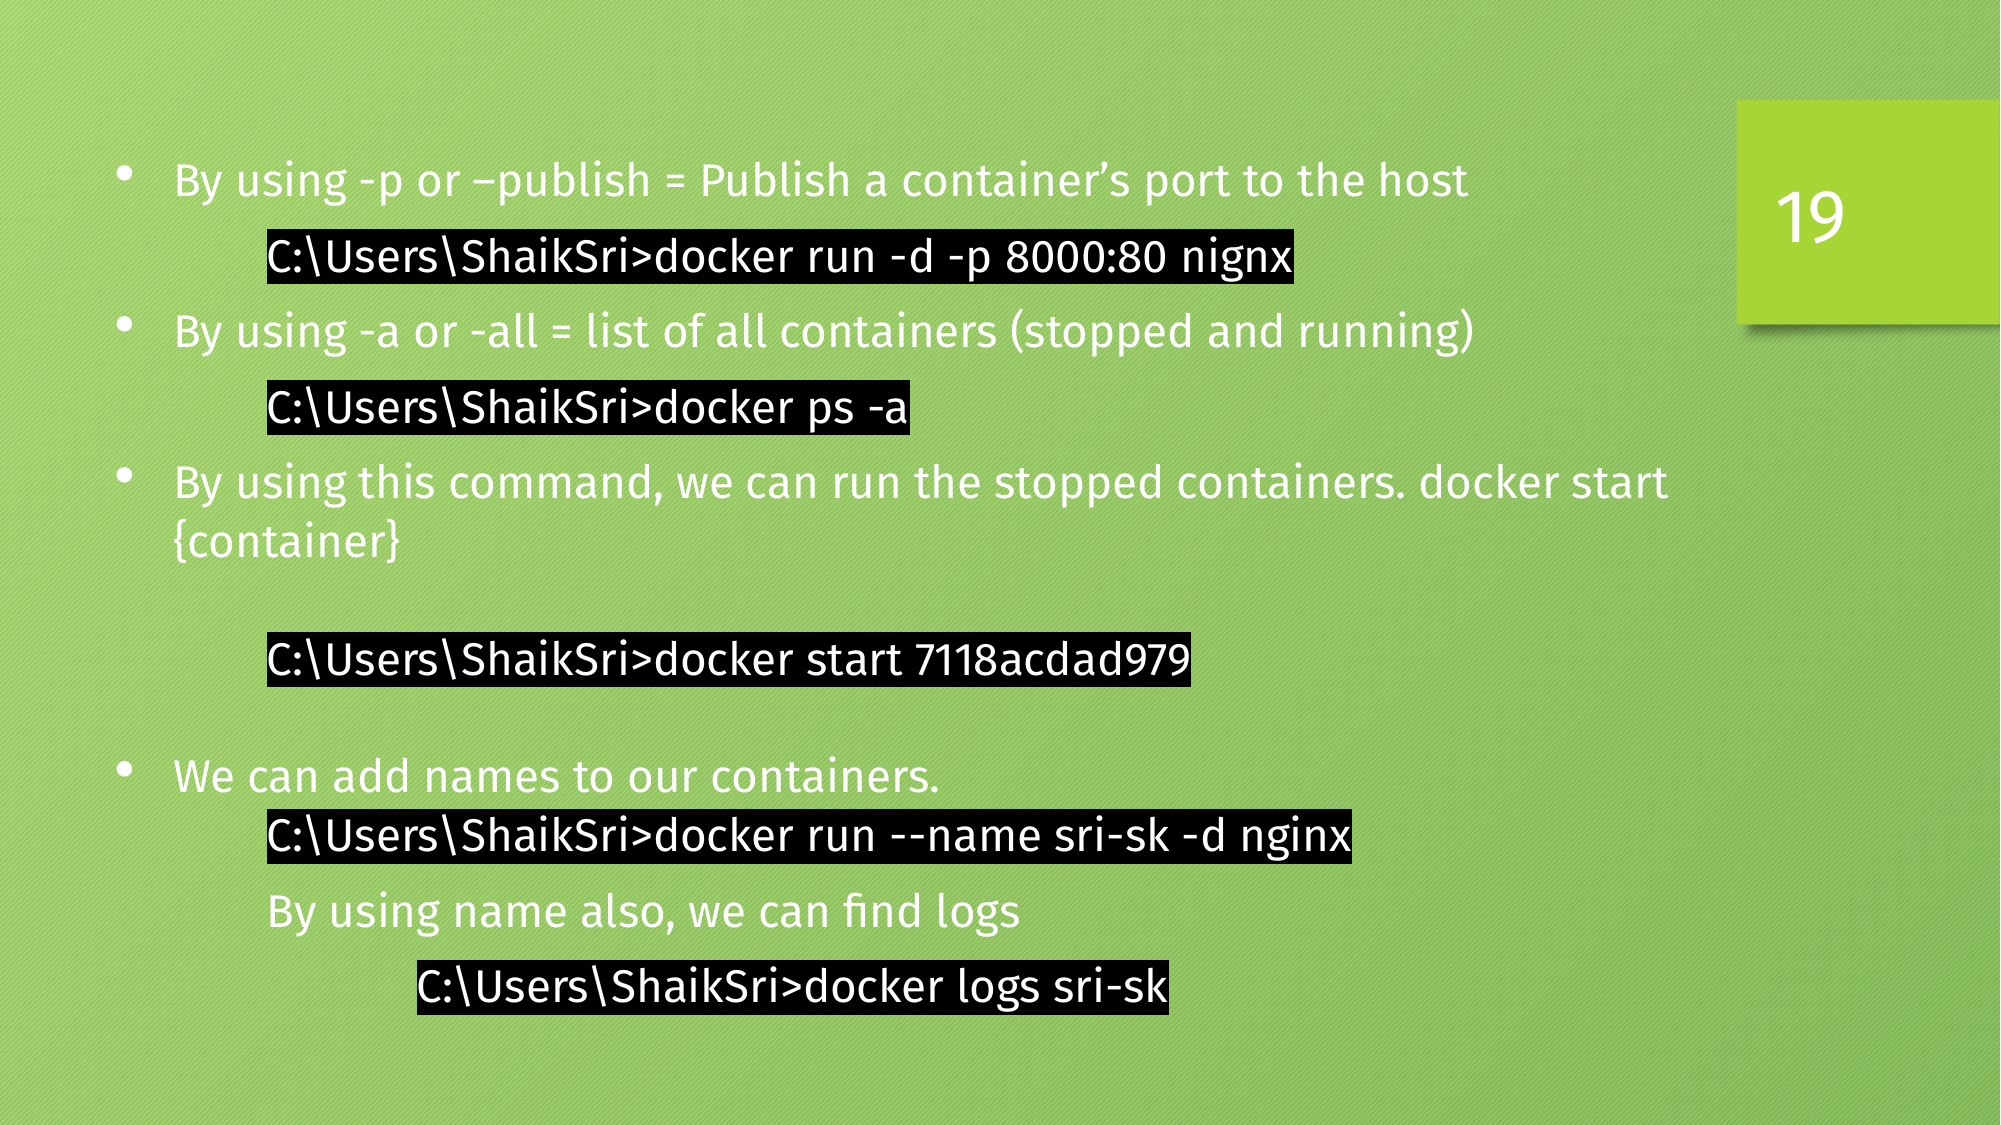

19
By using -p or –publish = Publish a container’s port to the host
C:\Users\ShaikSri>docker run -d -p 8000:80 nignx
By using -a or -all = list of all containers (stopped and running)
C:\Users\ShaikSri>docker ps -a
By using this command, we can run the stopped containers. docker start {container}

C:\Users\ShaikSri>docker start 7118acdad979

We can add names to our containers.
C:\Users\ShaikSri>docker run --name sri-sk -d nginx
	By using name also, we can find logs
		C:\Users\ShaikSri>docker logs sri-sk